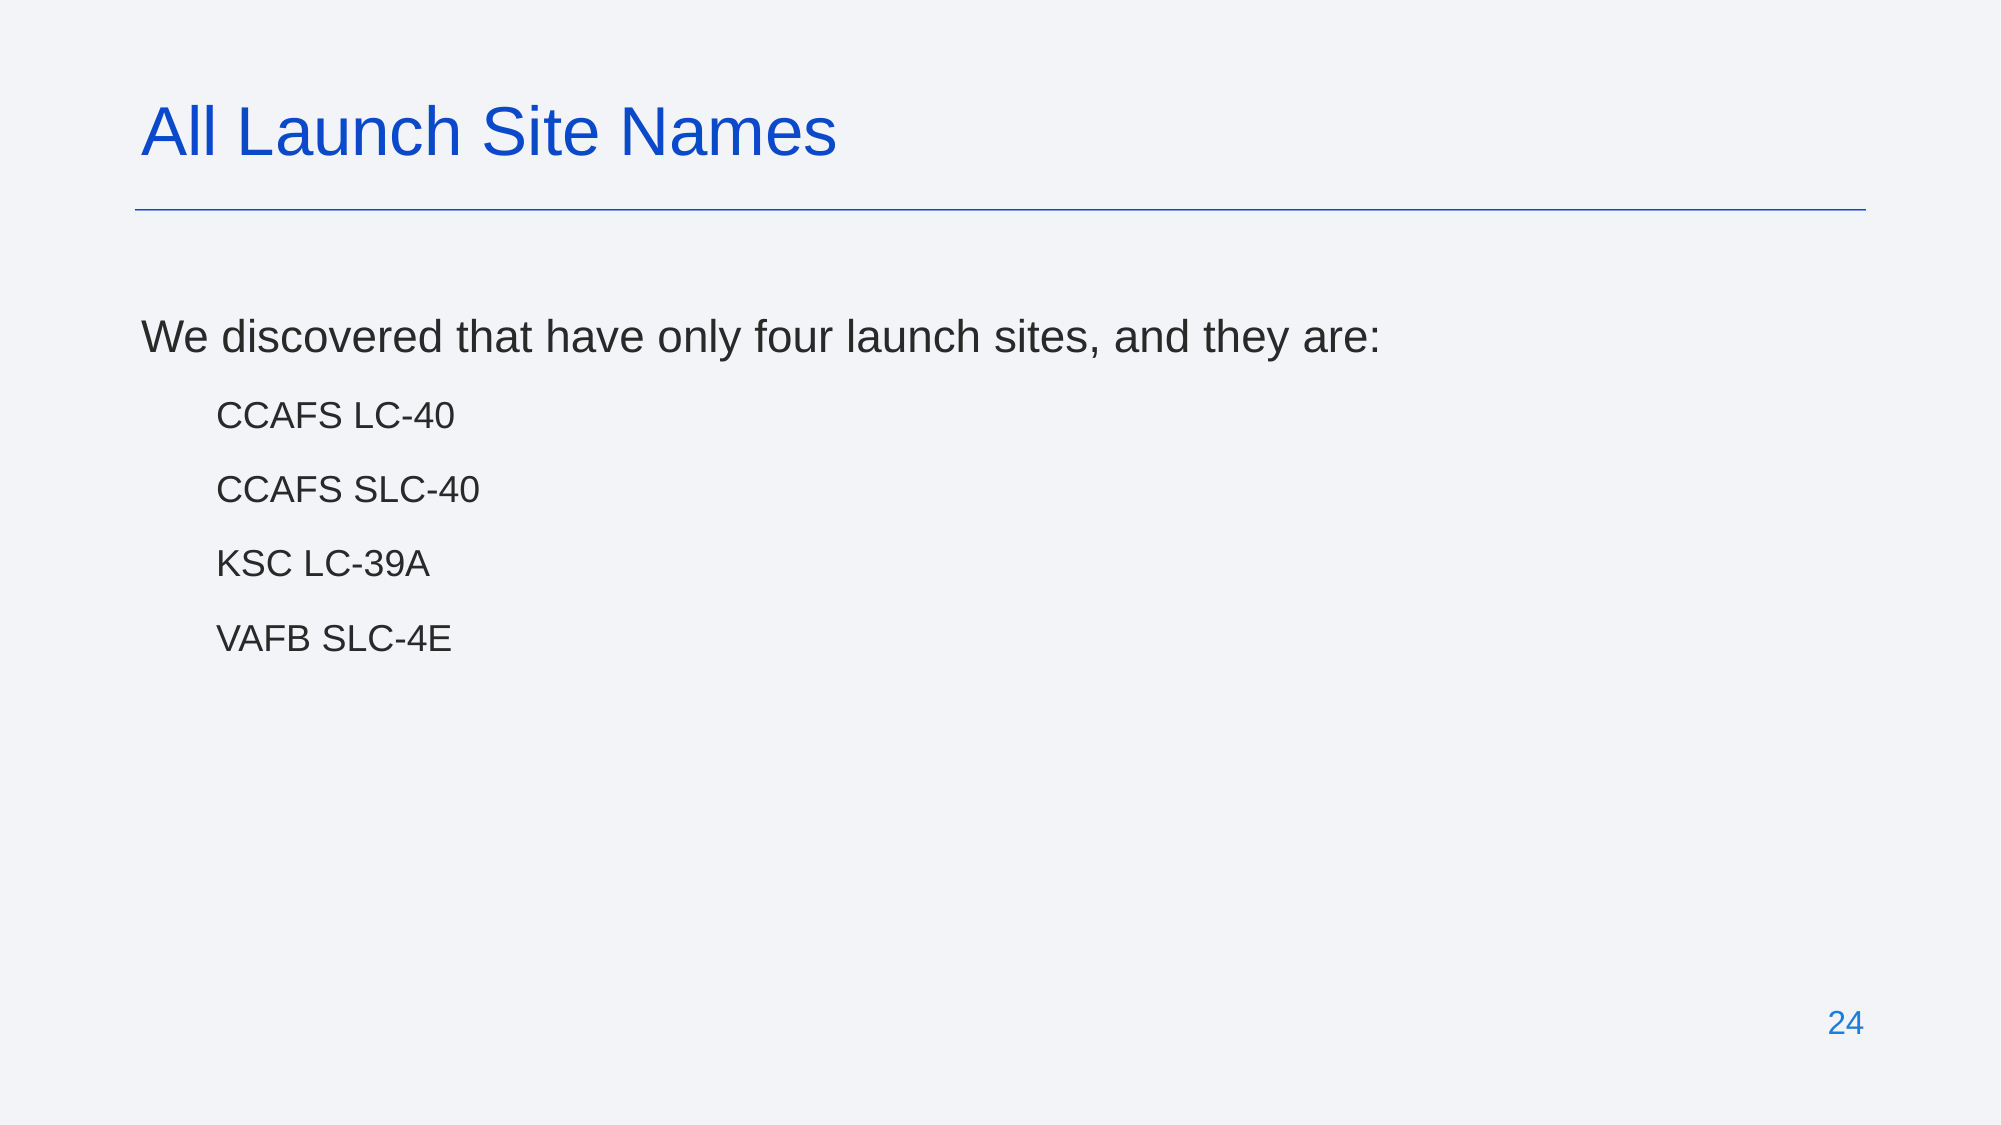

All Launch Site Names
We discovered that have only four launch sites, and they are:
CCAFS LC-40
CCAFS SLC-40
KSC LC-39A
VAFB SLC-4E
24